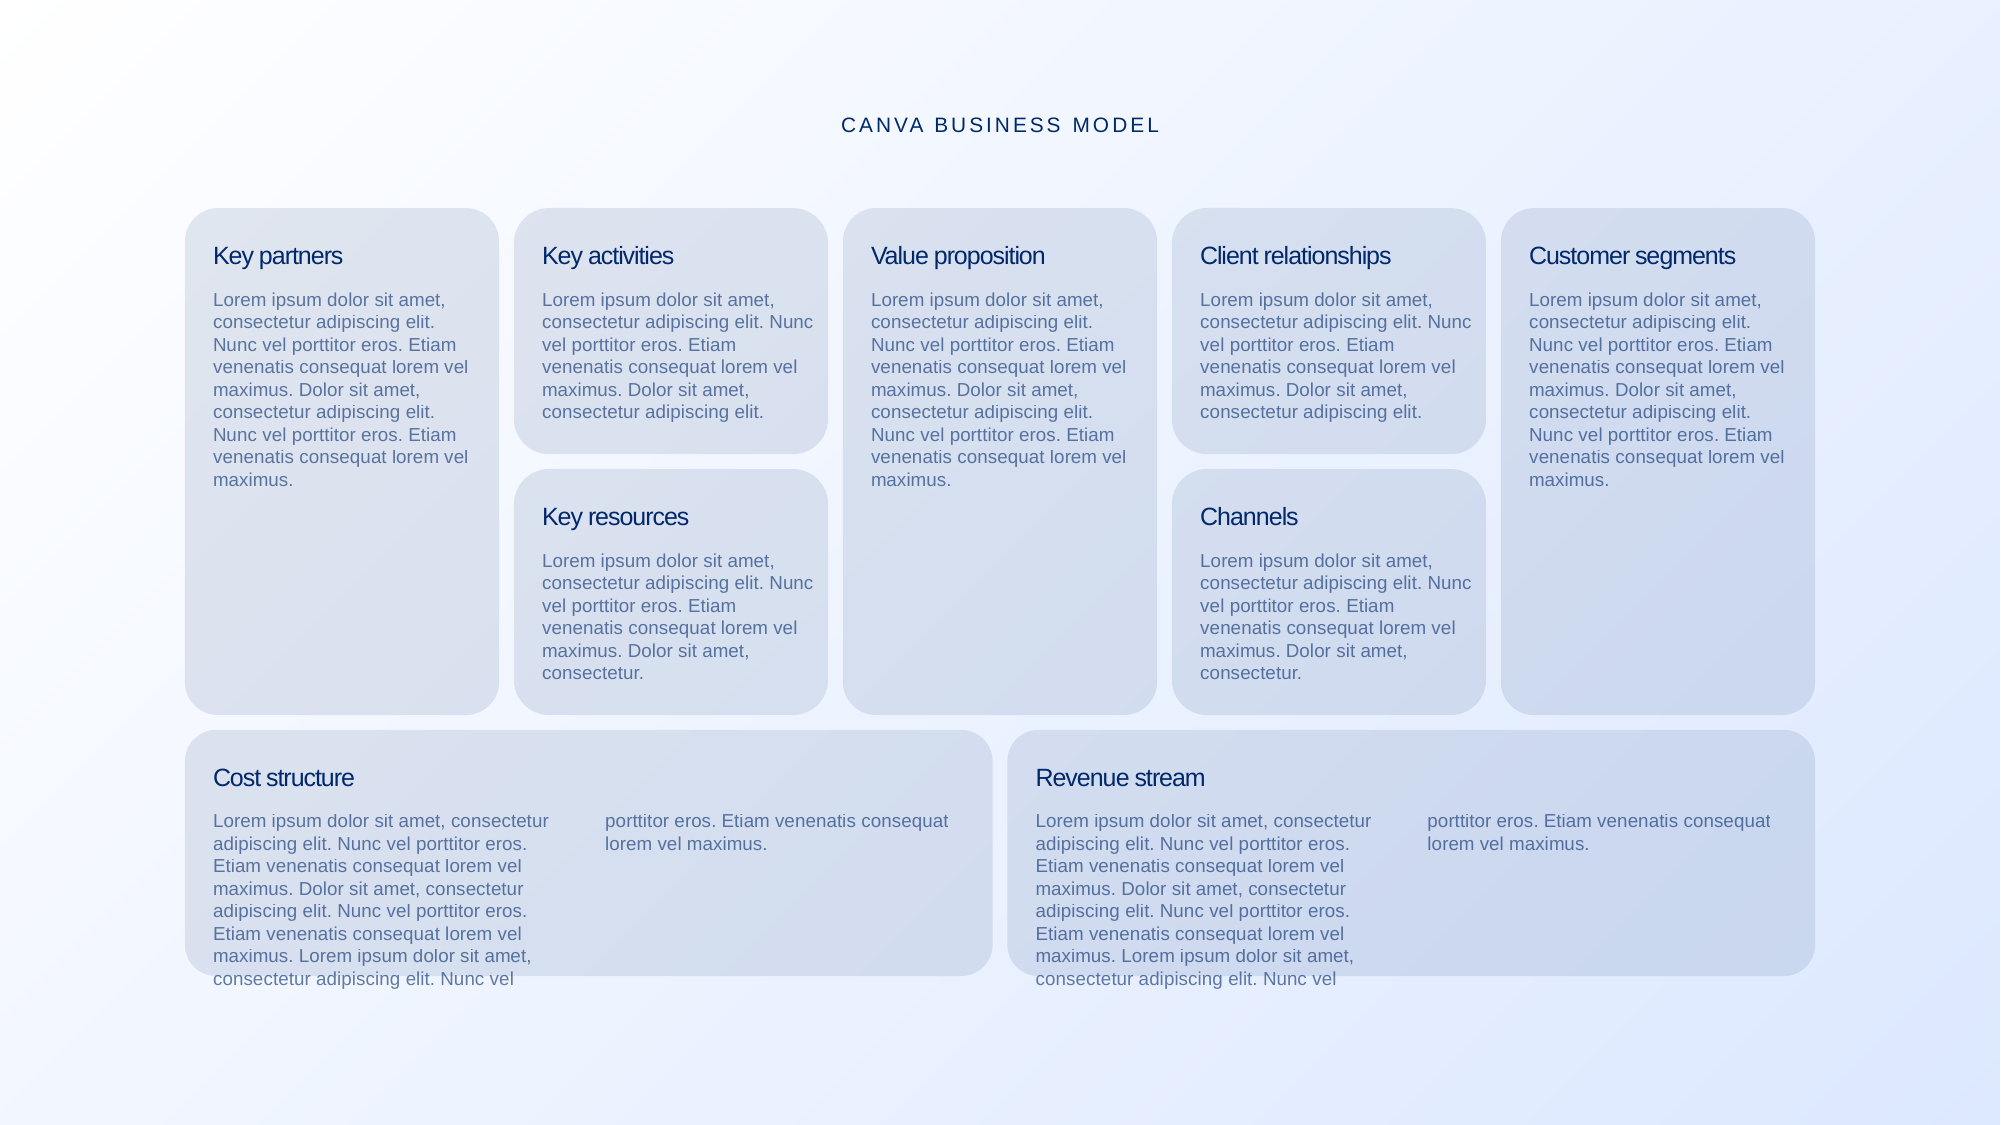

Canva business model

Key partners
Key activities
Value proposition
Client relationships
Customer segments
Lorem ipsum dolor sit amet, consectetur adipiscing elit. Nunc vel porttitor eros. Etiam venenatis consequat lorem vel maximus. Dolor sit amet, consectetur adipiscing elit. Nunc vel porttitor eros. Etiam venenatis consequat lorem vel maximus.
Lorem ipsum dolor sit amet, consectetur adipiscing elit. Nunc vel porttitor eros. Etiam venenatis consequat lorem vel maximus. Dolor sit amet, consectetur adipiscing elit.
Lorem ipsum dolor sit amet, consectetur adipiscing elit. Nunc vel porttitor eros. Etiam venenatis consequat lorem vel maximus. Dolor sit amet, consectetur adipiscing elit. Nunc vel porttitor eros. Etiam venenatis consequat lorem vel maximus.
Lorem ipsum dolor sit amet, consectetur adipiscing elit. Nunc vel porttitor eros. Etiam venenatis consequat lorem vel maximus. Dolor sit amet, consectetur adipiscing elit.
Lorem ipsum dolor sit amet, consectetur adipiscing elit. Nunc vel porttitor eros. Etiam venenatis consequat lorem vel maximus. Dolor sit amet, consectetur adipiscing elit. Nunc vel porttitor eros. Etiam venenatis consequat lorem vel maximus.

Key resources
Channels
Lorem ipsum dolor sit amet, consectetur adipiscing elit. Nunc vel porttitor eros. Etiam venenatis consequat lorem vel maximus. Dolor sit amet, consectetur.
Lorem ipsum dolor sit amet, consectetur adipiscing elit. Nunc vel porttitor eros. Etiam venenatis consequat lorem vel maximus. Dolor sit amet, consectetur.

Cost structure
Revenue stream
Lorem ipsum dolor sit amet, consectetur adipiscing elit. Nunc vel porttitor eros. Etiam venenatis consequat lorem vel maximus. Dolor sit amet, consectetur adipiscing elit. Nunc vel porttitor eros. Etiam venenatis consequat lorem vel maximus. Lorem ipsum dolor sit amet, consectetur adipiscing elit. Nunc vel porttitor eros. Etiam venenatis consequat lorem vel maximus.
Lorem ipsum dolor sit amet, consectetur adipiscing elit. Nunc vel porttitor eros. Etiam venenatis consequat lorem vel maximus. Dolor sit amet, consectetur adipiscing elit. Nunc vel porttitor eros. Etiam venenatis consequat lorem vel maximus. Lorem ipsum dolor sit amet, consectetur adipiscing elit. Nunc vel porttitor eros. Etiam venenatis consequat lorem vel maximus.